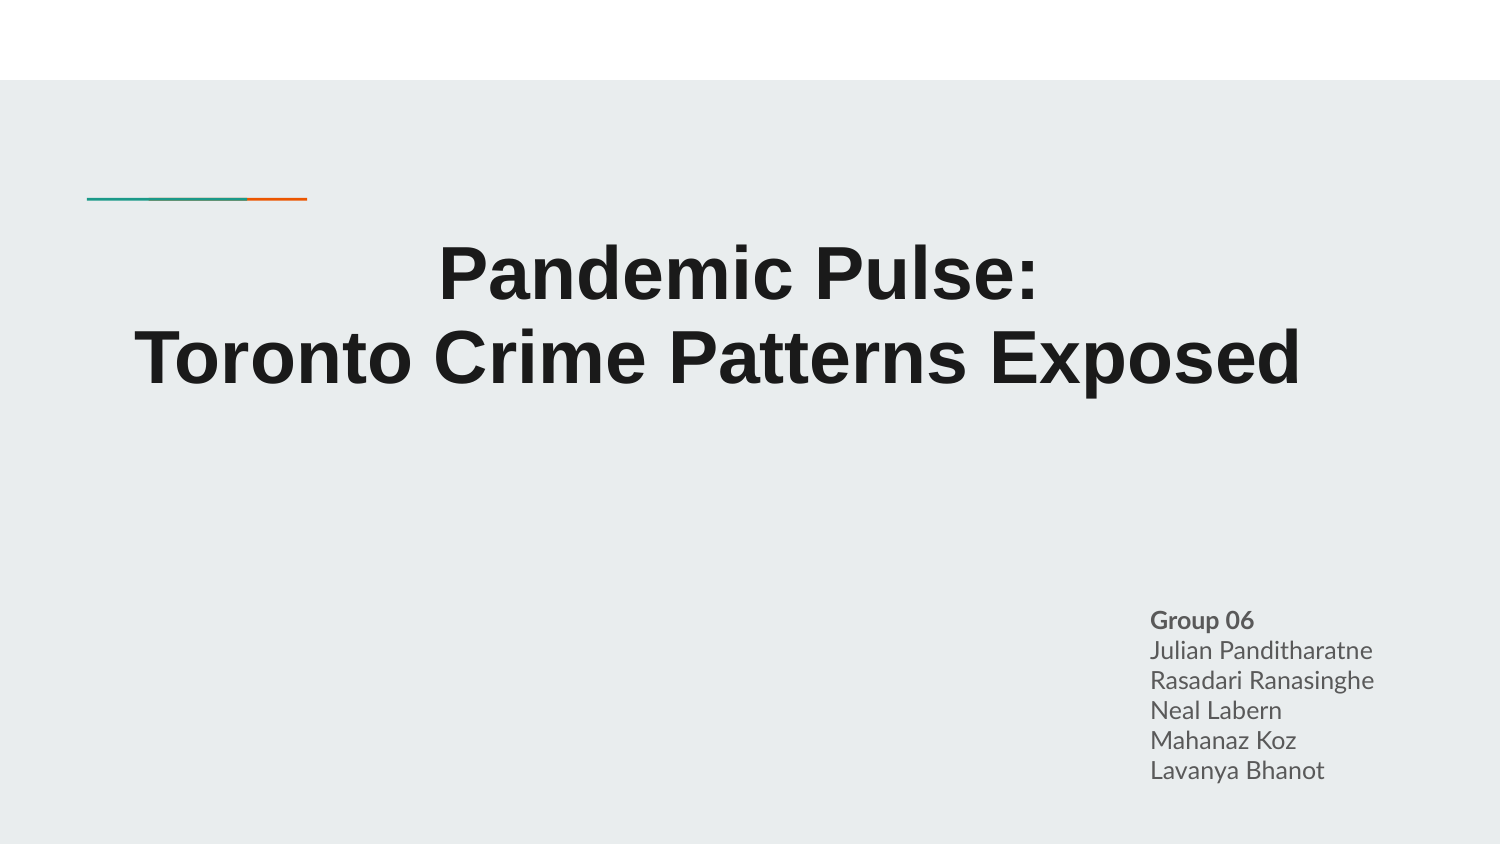

# Pandemic Pulse:
Toronto Crime Patterns Exposed
Group 06
Julian Panditharatne
Rasadari Ranasinghe
Neal Labern
Mahanaz Koz
Lavanya Bhanot